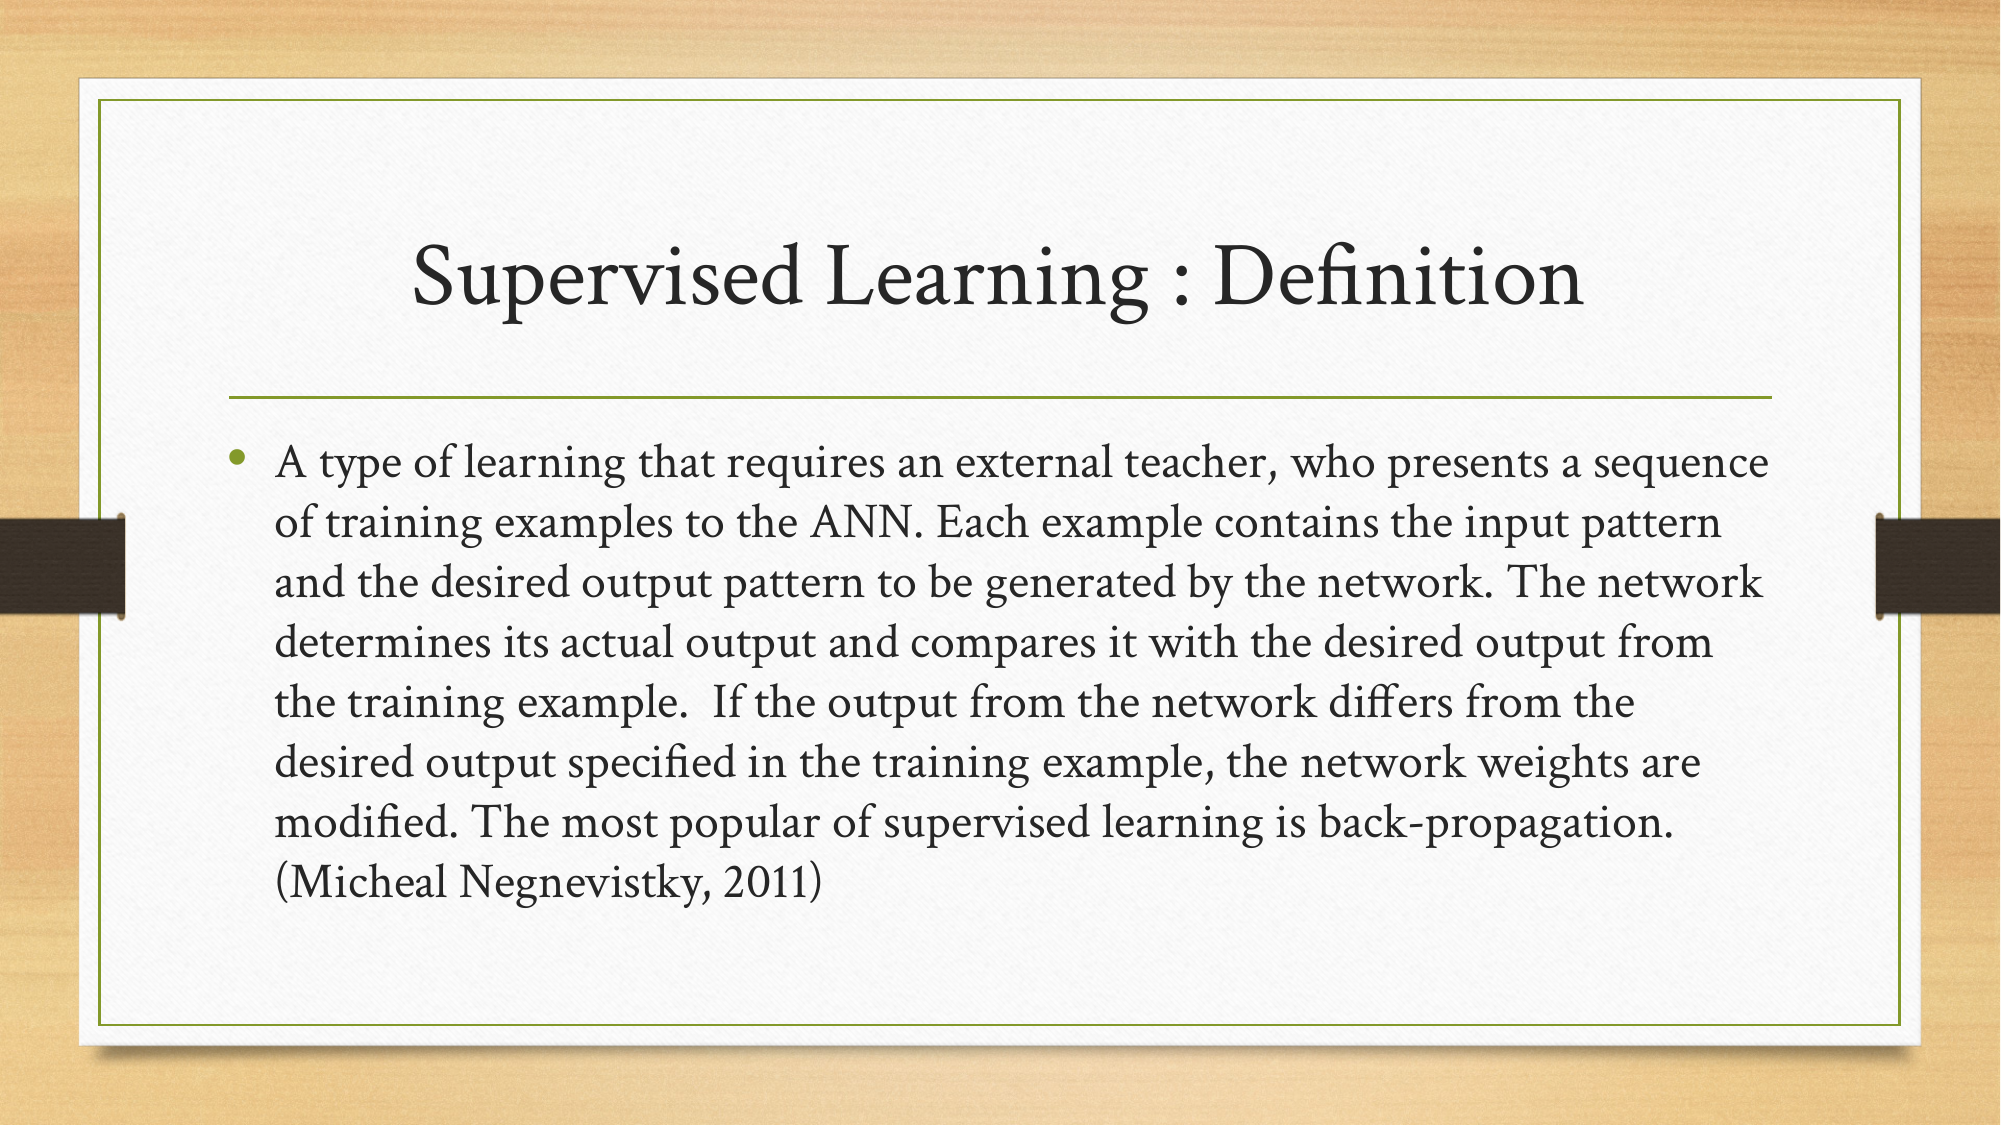

# Supervised Learning : Definition
A type of learning that requires an external teacher, who presents a sequence of training examples to the ANN. Each example contains the input pattern and the desired output pattern to be generated by the network. The network determines its actual output and compares it with the desired output from the training example.  If the output from the network differs from the desired output specified in the training example, the network weights are modified. The most popular of supervised learning is back-propagation. (Micheal Negnevistky, 2011)